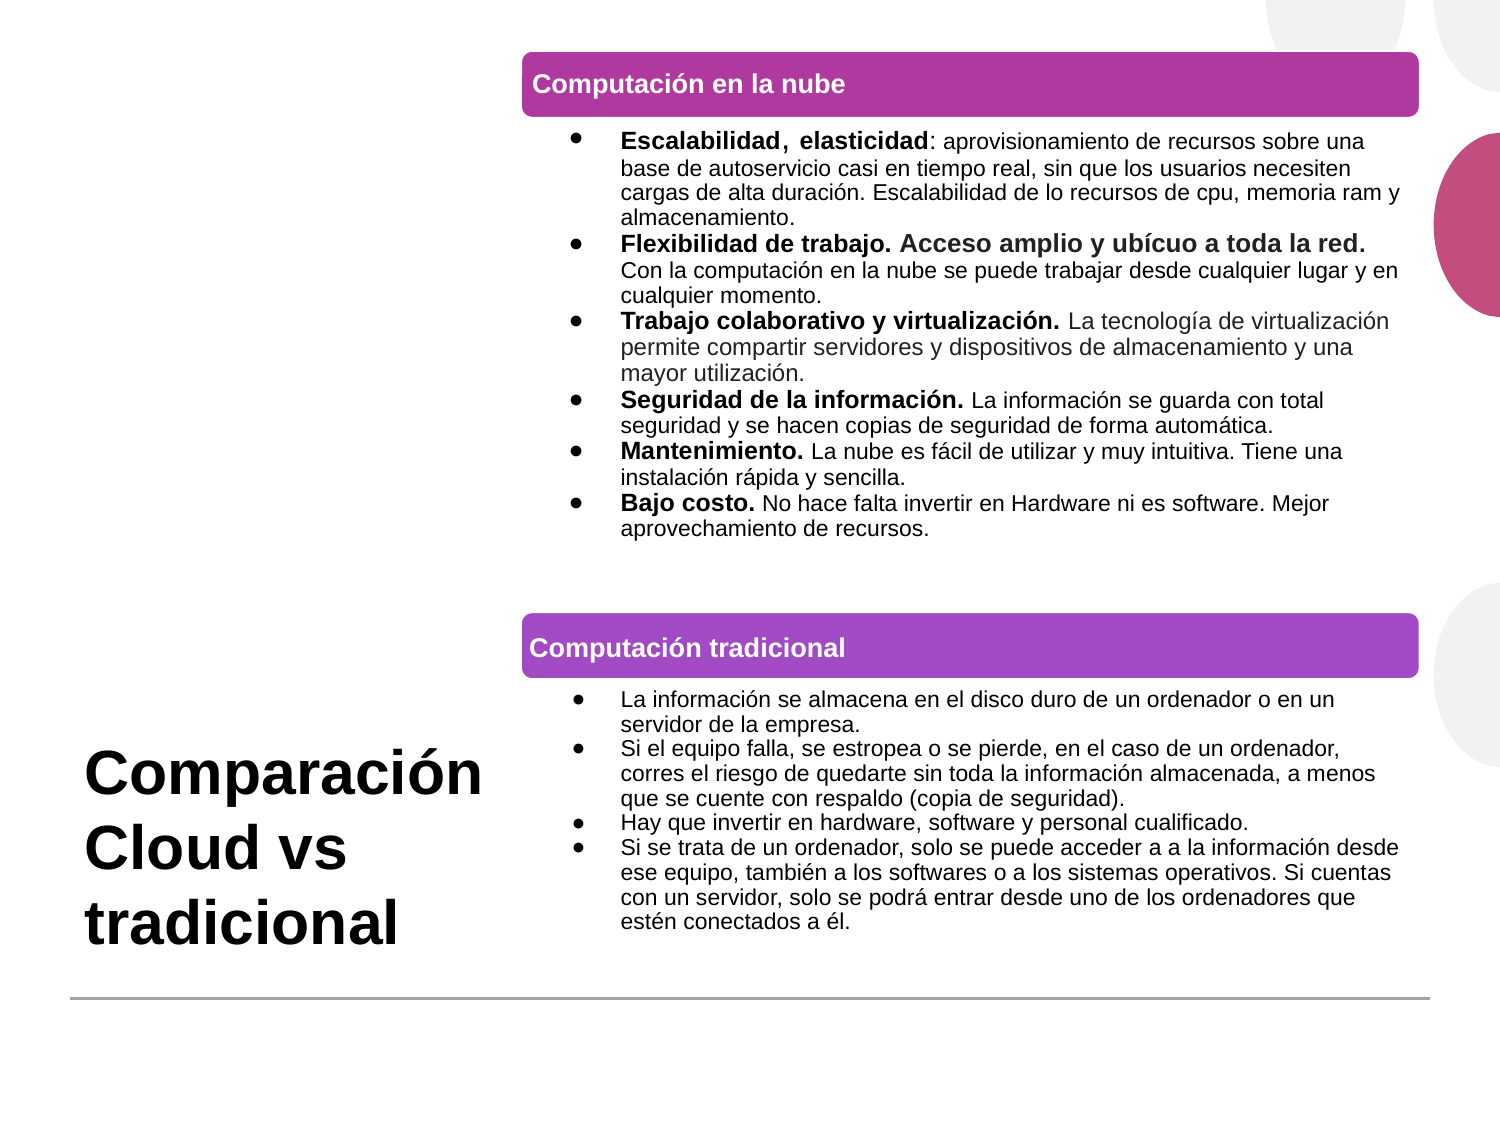

Computación en la nube
Escalabilidad, elasticidad: aprovisionamiento de recursos sobre una base de autoservicio casi en tiempo real, sin que los usuarios necesiten cargas de alta duración. Escalabilidad de lo recursos de cpu, memoria ram y almacenamiento.
Flexibilidad de trabajo. Acceso amplio y ubícuo a toda la red. Con la computación en la nube se puede trabajar desde cualquier lugar y en cualquier momento.
Trabajo colaborativo y virtualización. La tecnología de virtualización permite compartir servidores y dispositivos de almacenamiento y una mayor utilización.
Seguridad de la información. La información se guarda con total seguridad y se hacen copias de seguridad de forma automática.
Mantenimiento. La nube es fácil de utilizar y muy intuitiva. Tiene una instalación rápida y sencilla.
Bajo costo. No hace falta invertir en Hardware ni es software. Mejor aprovechamiento de recursos.

Computación tradicional
La información se almacena en el disco duro de un ordenador o en un servidor de la empresa.
Si el equipo falla, se estropea o se pierde, en el caso de un ordenador, corres el riesgo de quedarte sin toda la información almacenada, a menos que se cuente con respaldo (copia de seguridad).
Hay que invertir en hardware, software y personal cualificado.
Si se trata de un ordenador, solo se puede acceder a a la información desde ese equipo, también a los softwares o a los sistemas operativos. Si cuentas con un servidor, solo se podrá entrar desde uno de los ordenadores que estén conectados a él.

# Comparación Cloud vs tradicional